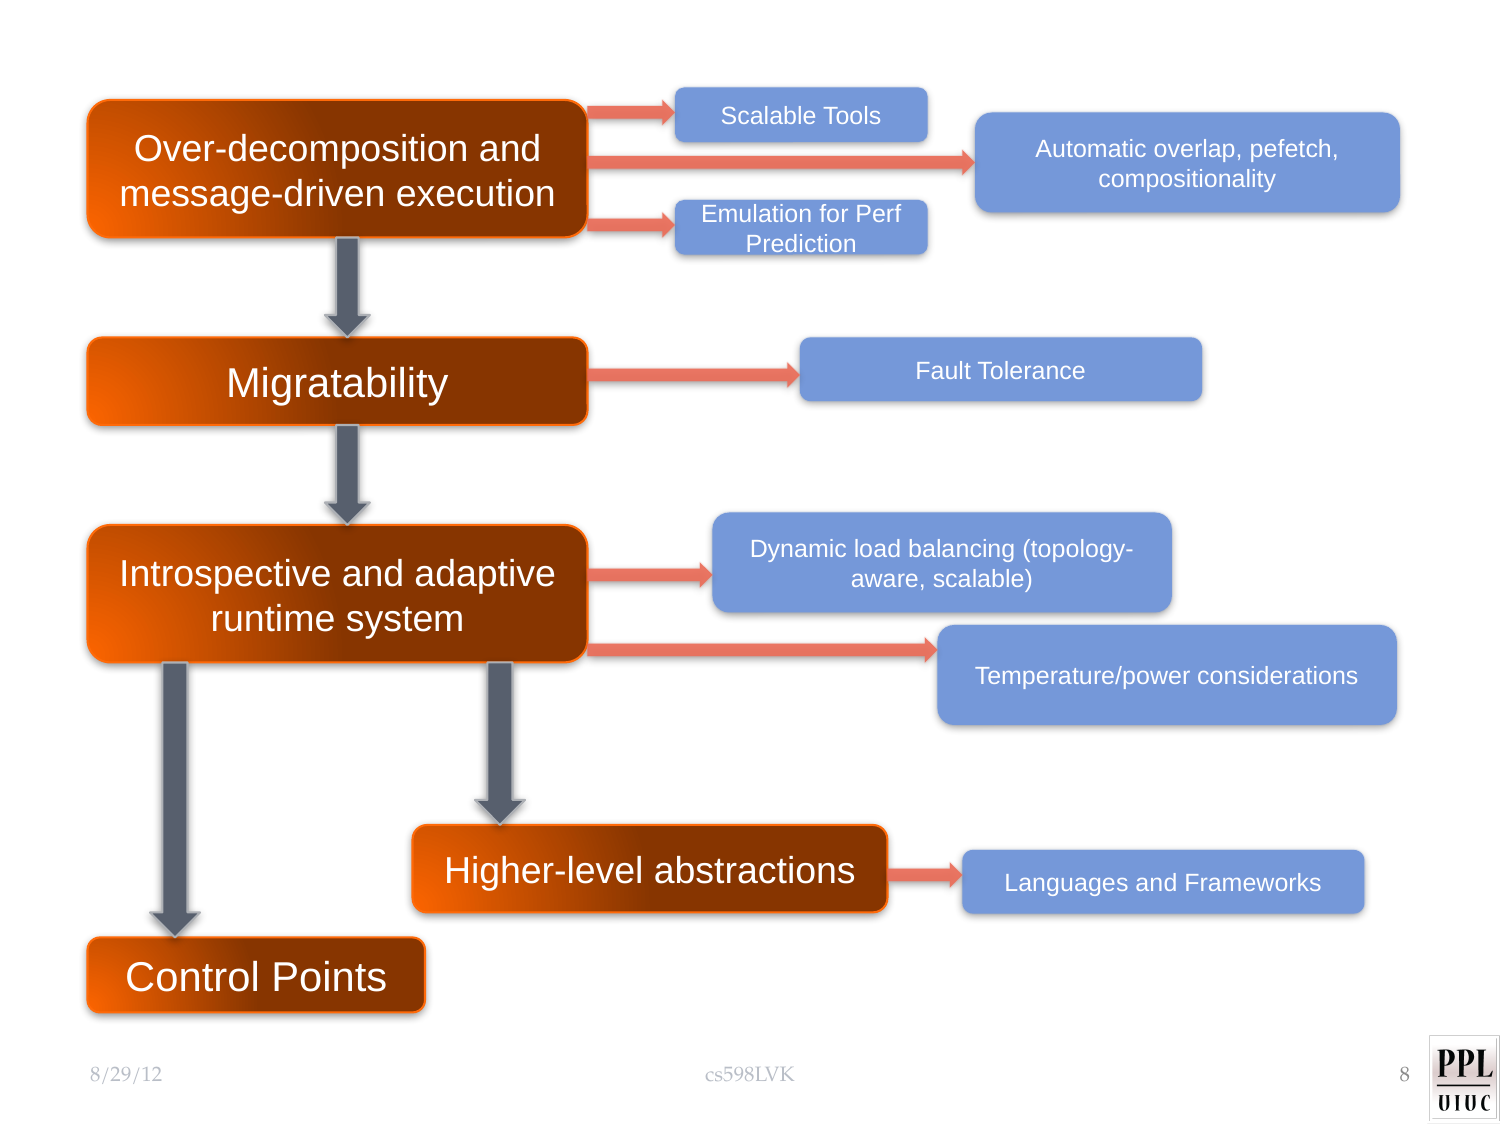

Scalable Tools
Over-decomposition and message-driven execution

Automatic overlap, pefetch, compositionality

Emulation for Perf Prediction

Migratability
Fault Tolerance

Dynamic load balancing (topology-aware, scalable)
Introspective and adaptive runtime system

Temperature/power considerations

Higher-level abstractions
Languages and Frameworks

Control Points
8/29/12
cs598LVK
8